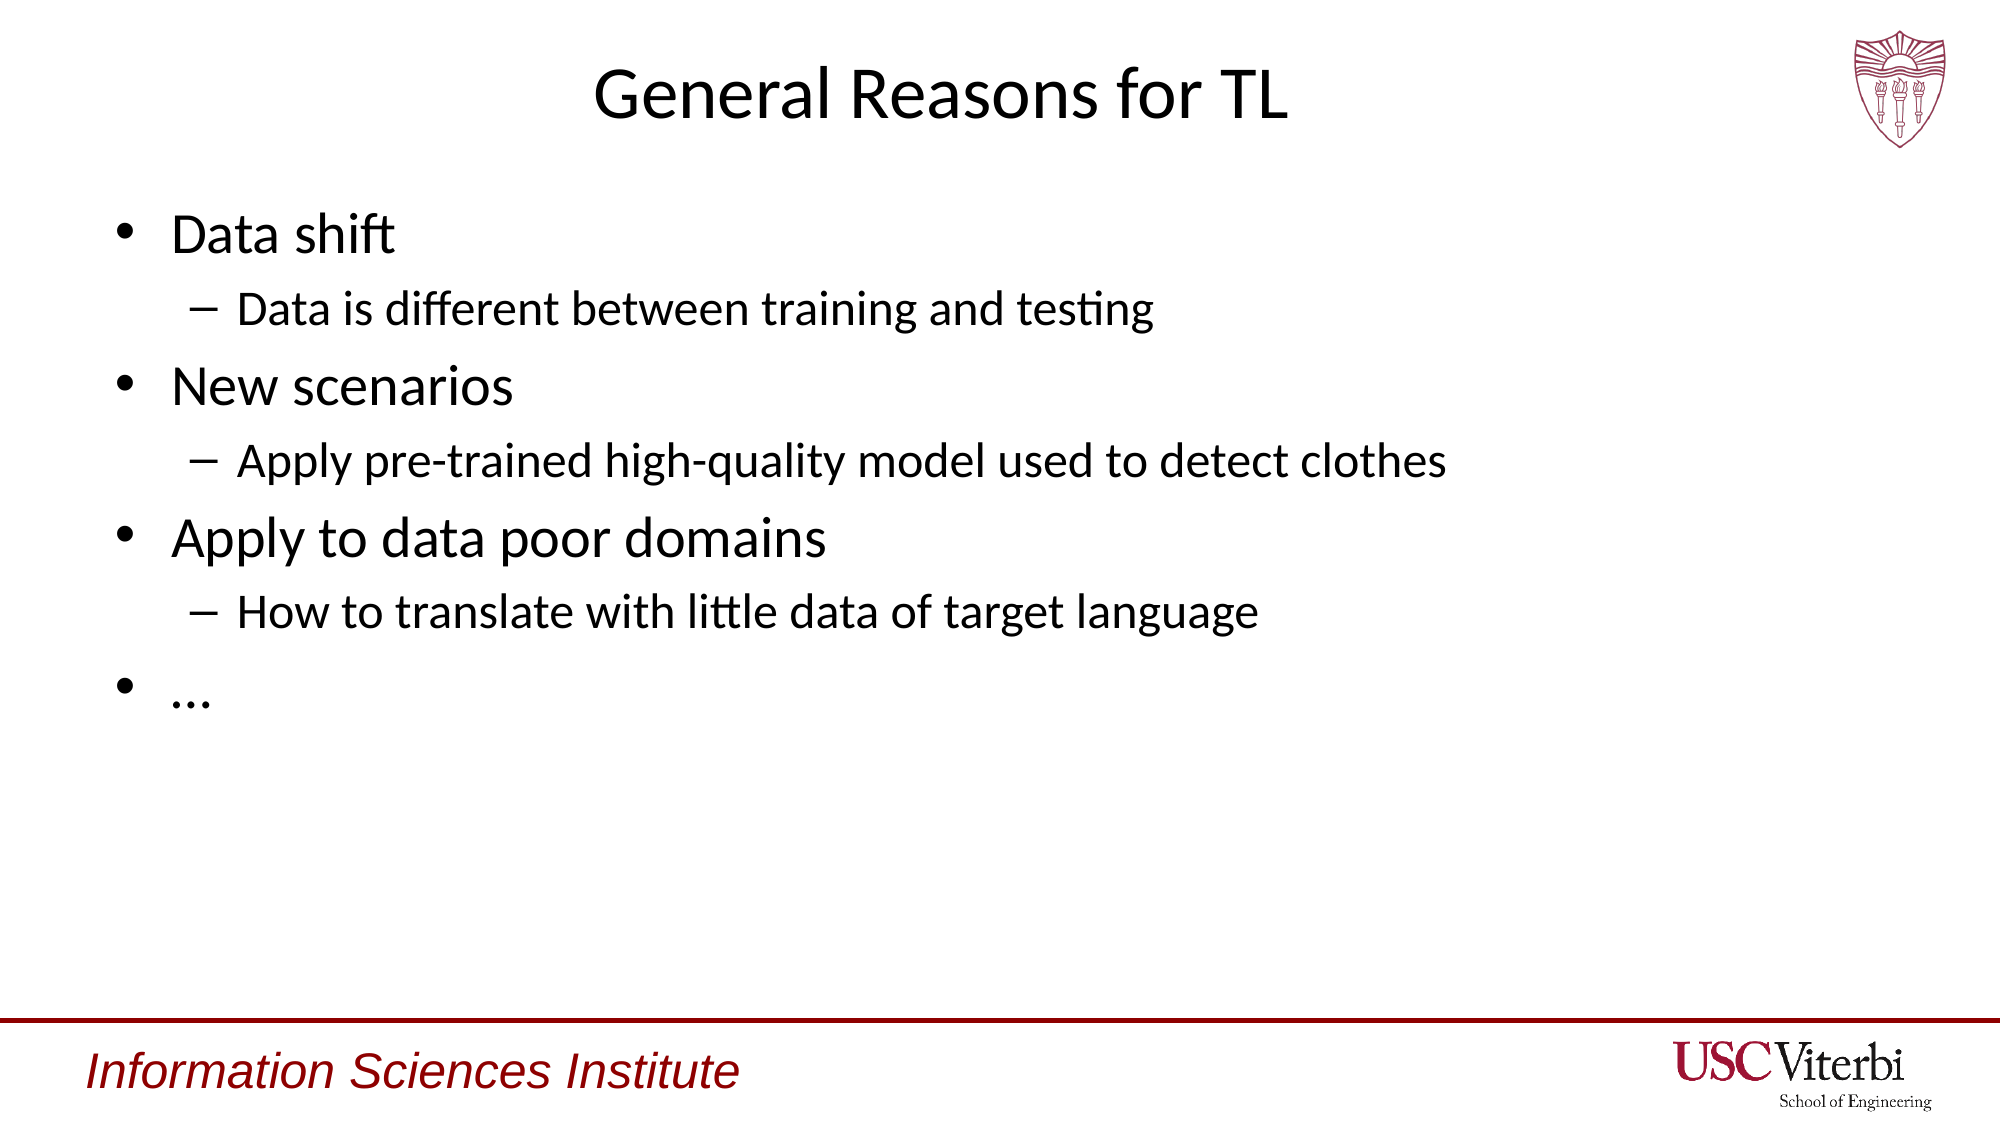

# General Reasons for TL
Data shift
Data is different between training and testing
New scenarios
Apply pre-trained high-quality model used to detect clothes
Apply to data poor domains
How to translate with little data of target language
…